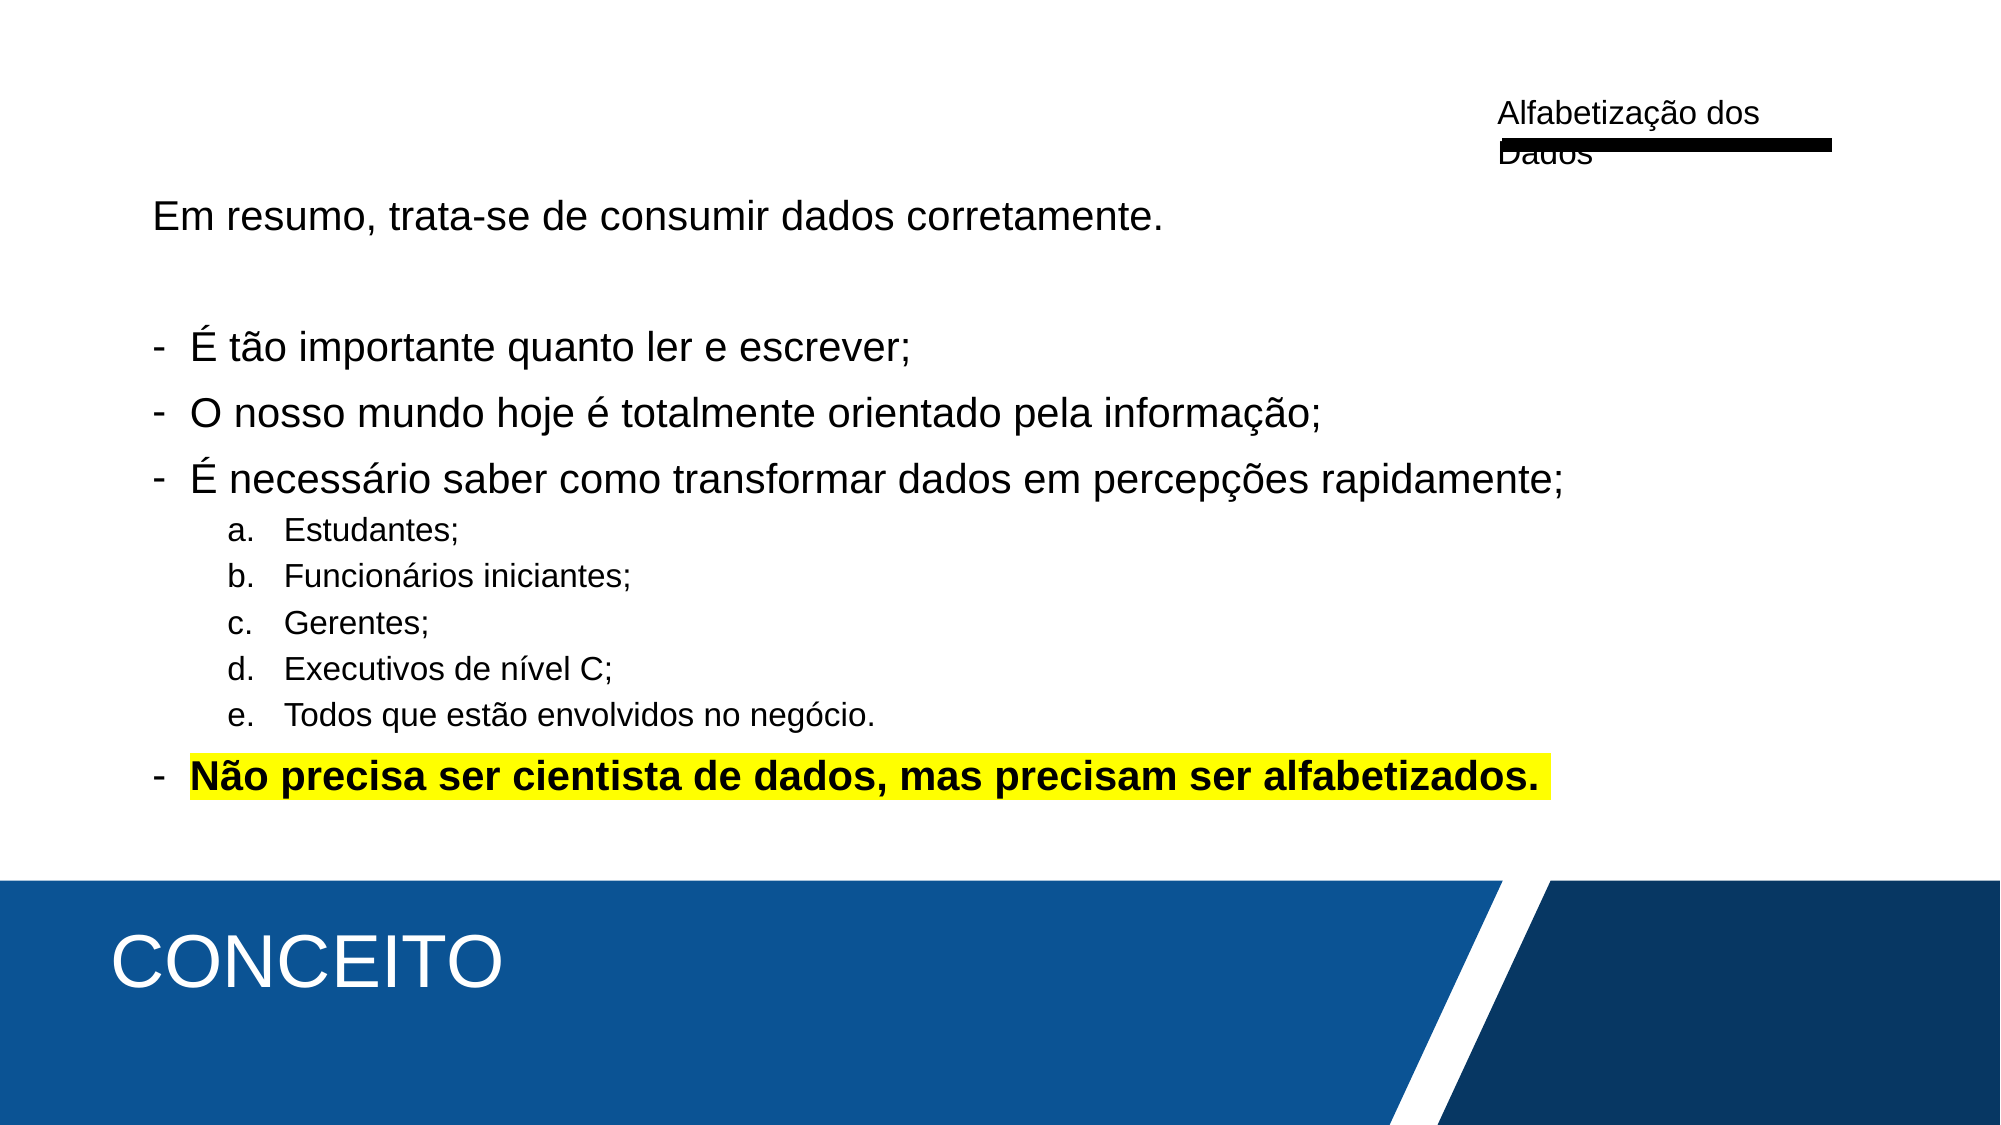

Alfabetização dos Dados

Em resumo, trata-se de consumir dados corretamente.

É tão importante quanto ler e escrever;
O nosso mundo hoje é totalmente orientado pela informação;
É necessário saber como transformar dados em percepções rapidamente;
Estudantes;
Funcionários iniciantes;
Gerentes;
Executivos de nível C;
Todos que estão envolvidos no negócio.
Não precisa ser cientista de dados, mas precisam ser alfabetizados.

# CONCEITO